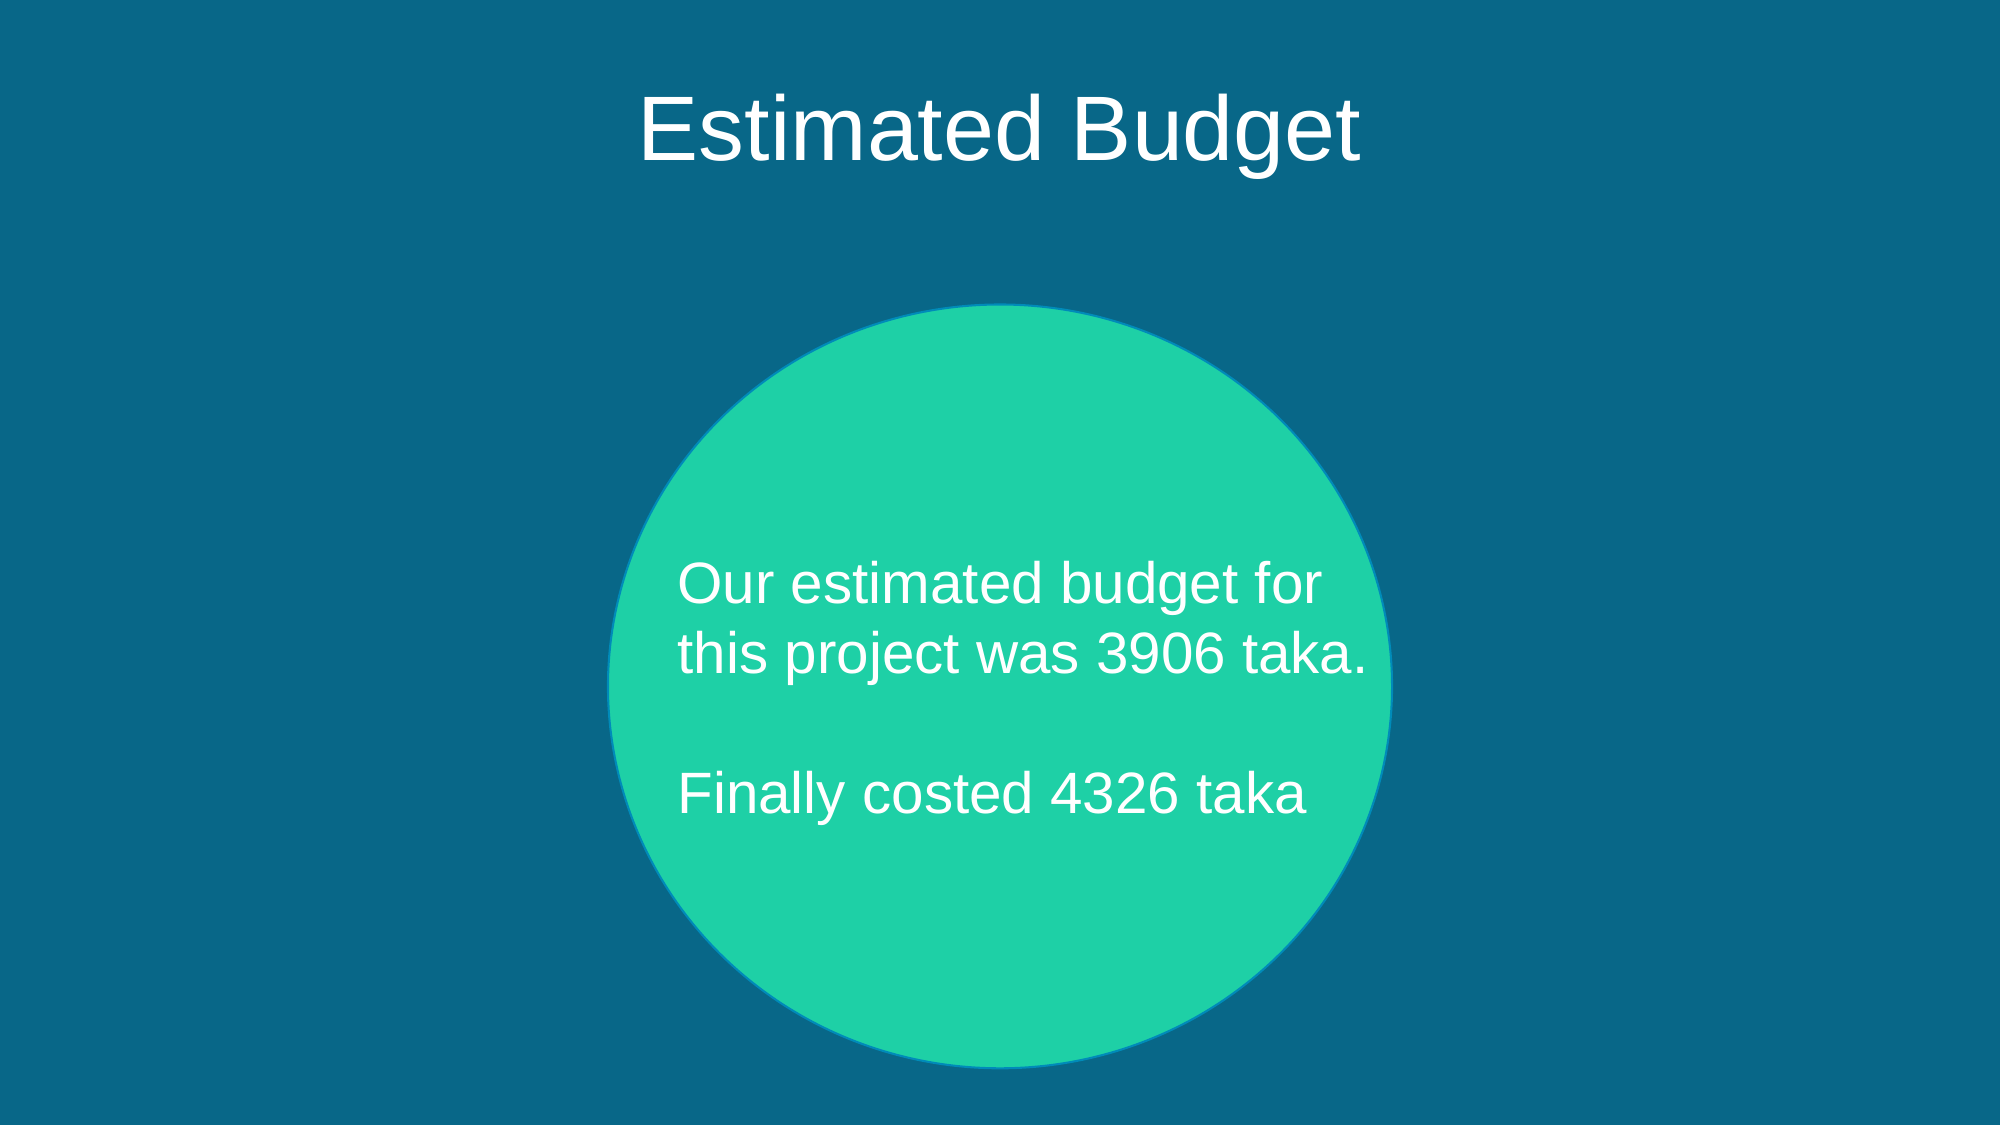

Estimated Budget

Our estimated budget for this project was 3906 taka.

Finally costed 4326 taka